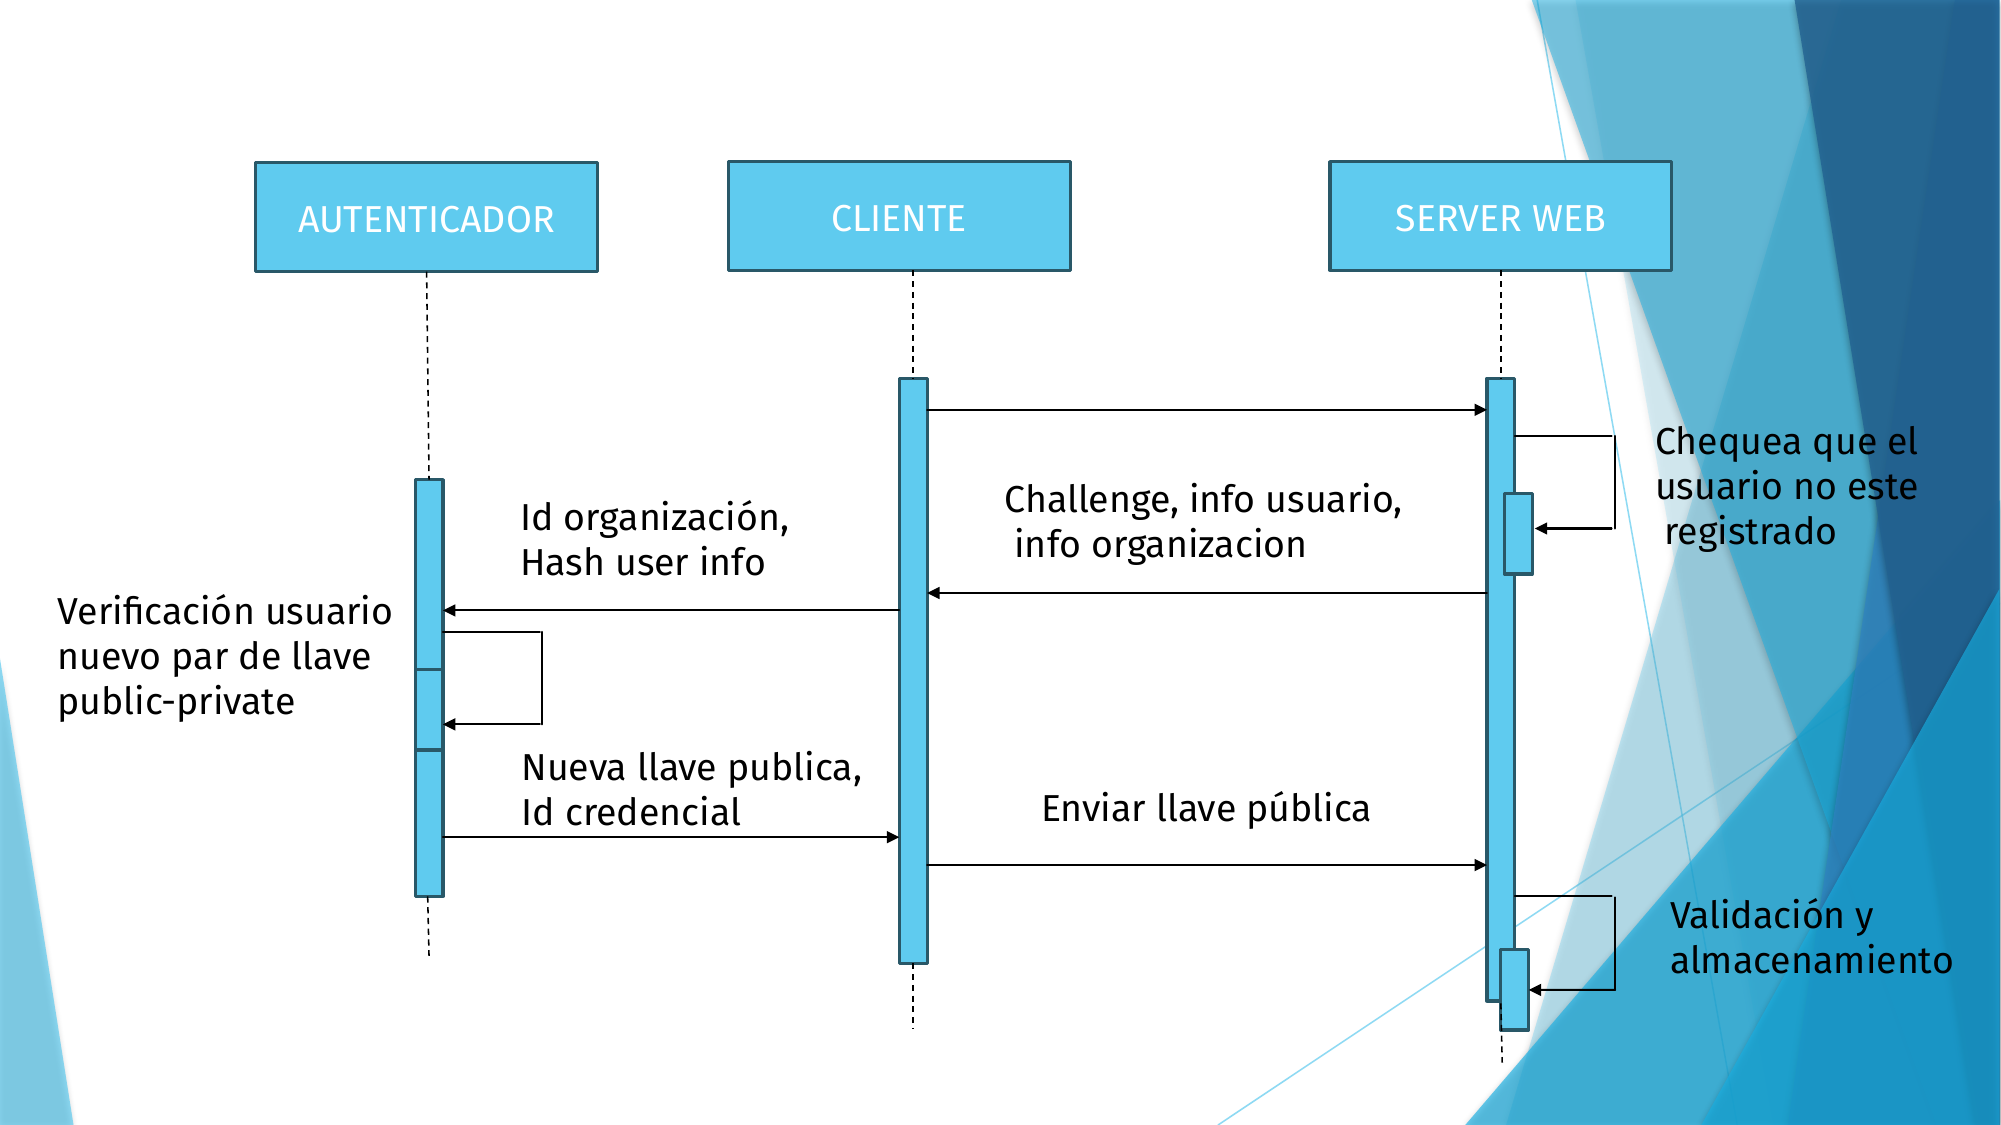

CLIENTE
SERVER WEB
AUTENTICADOR

Chequea que el
usuario no este
 registrado
Challenge, info usuario,
 info organizacion

Id organización,
Hash user info

Verificación usuario nuevo par de llave public-private

Nueva llave publica,
Id credencial
Enviar llave pública
Validación y
almacenamiento